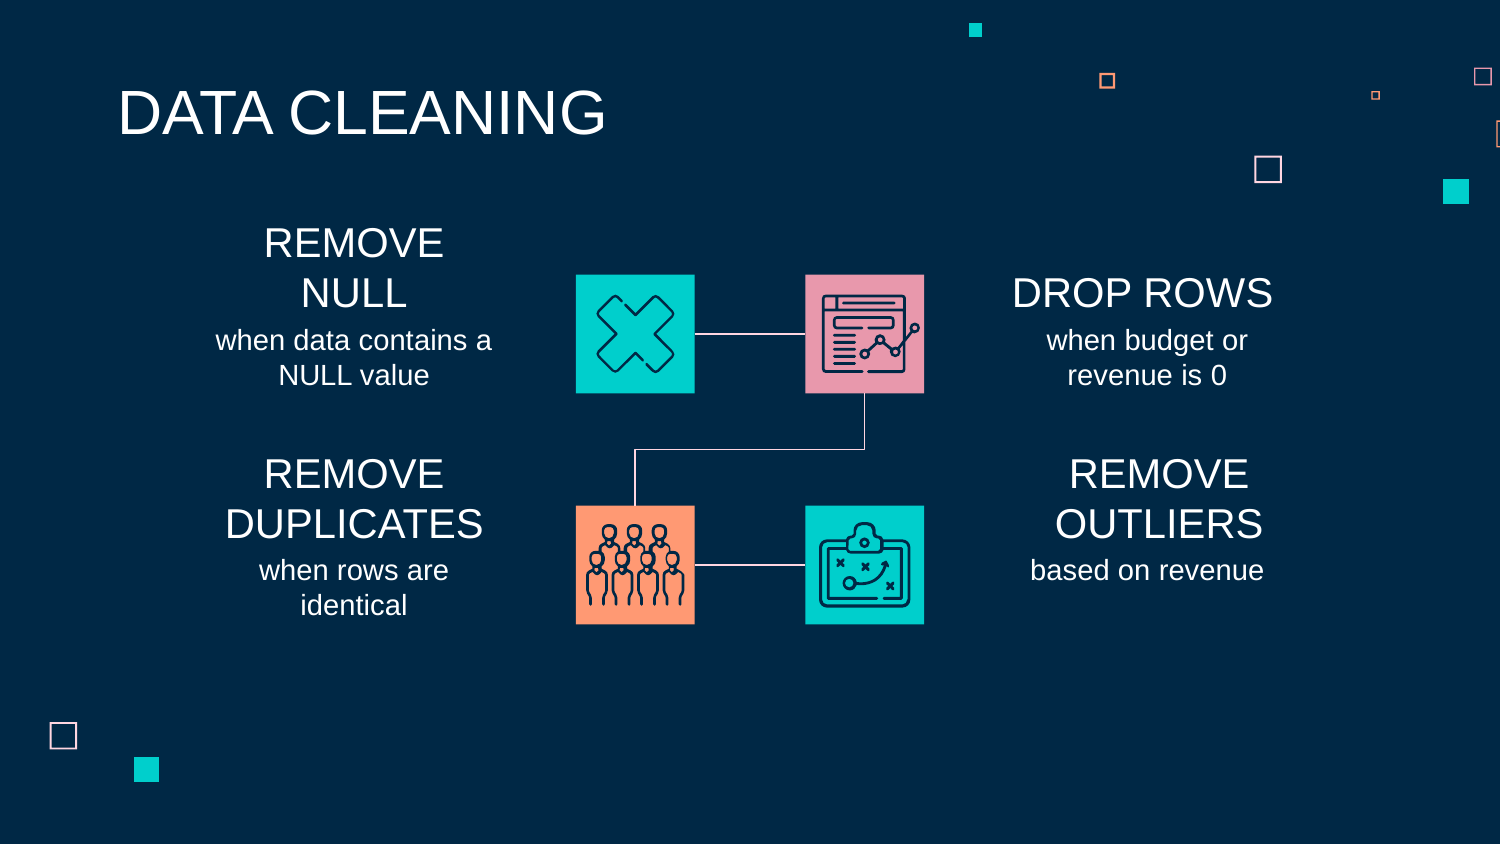

DATA CLEANING
DROP ROWS
# REMOVE NULL

when data contains a NULL value

when budget or revenue is 0

REMOVE OUTLIERS
REMOVE DUPLICATES

when rows are identical
based on revenue